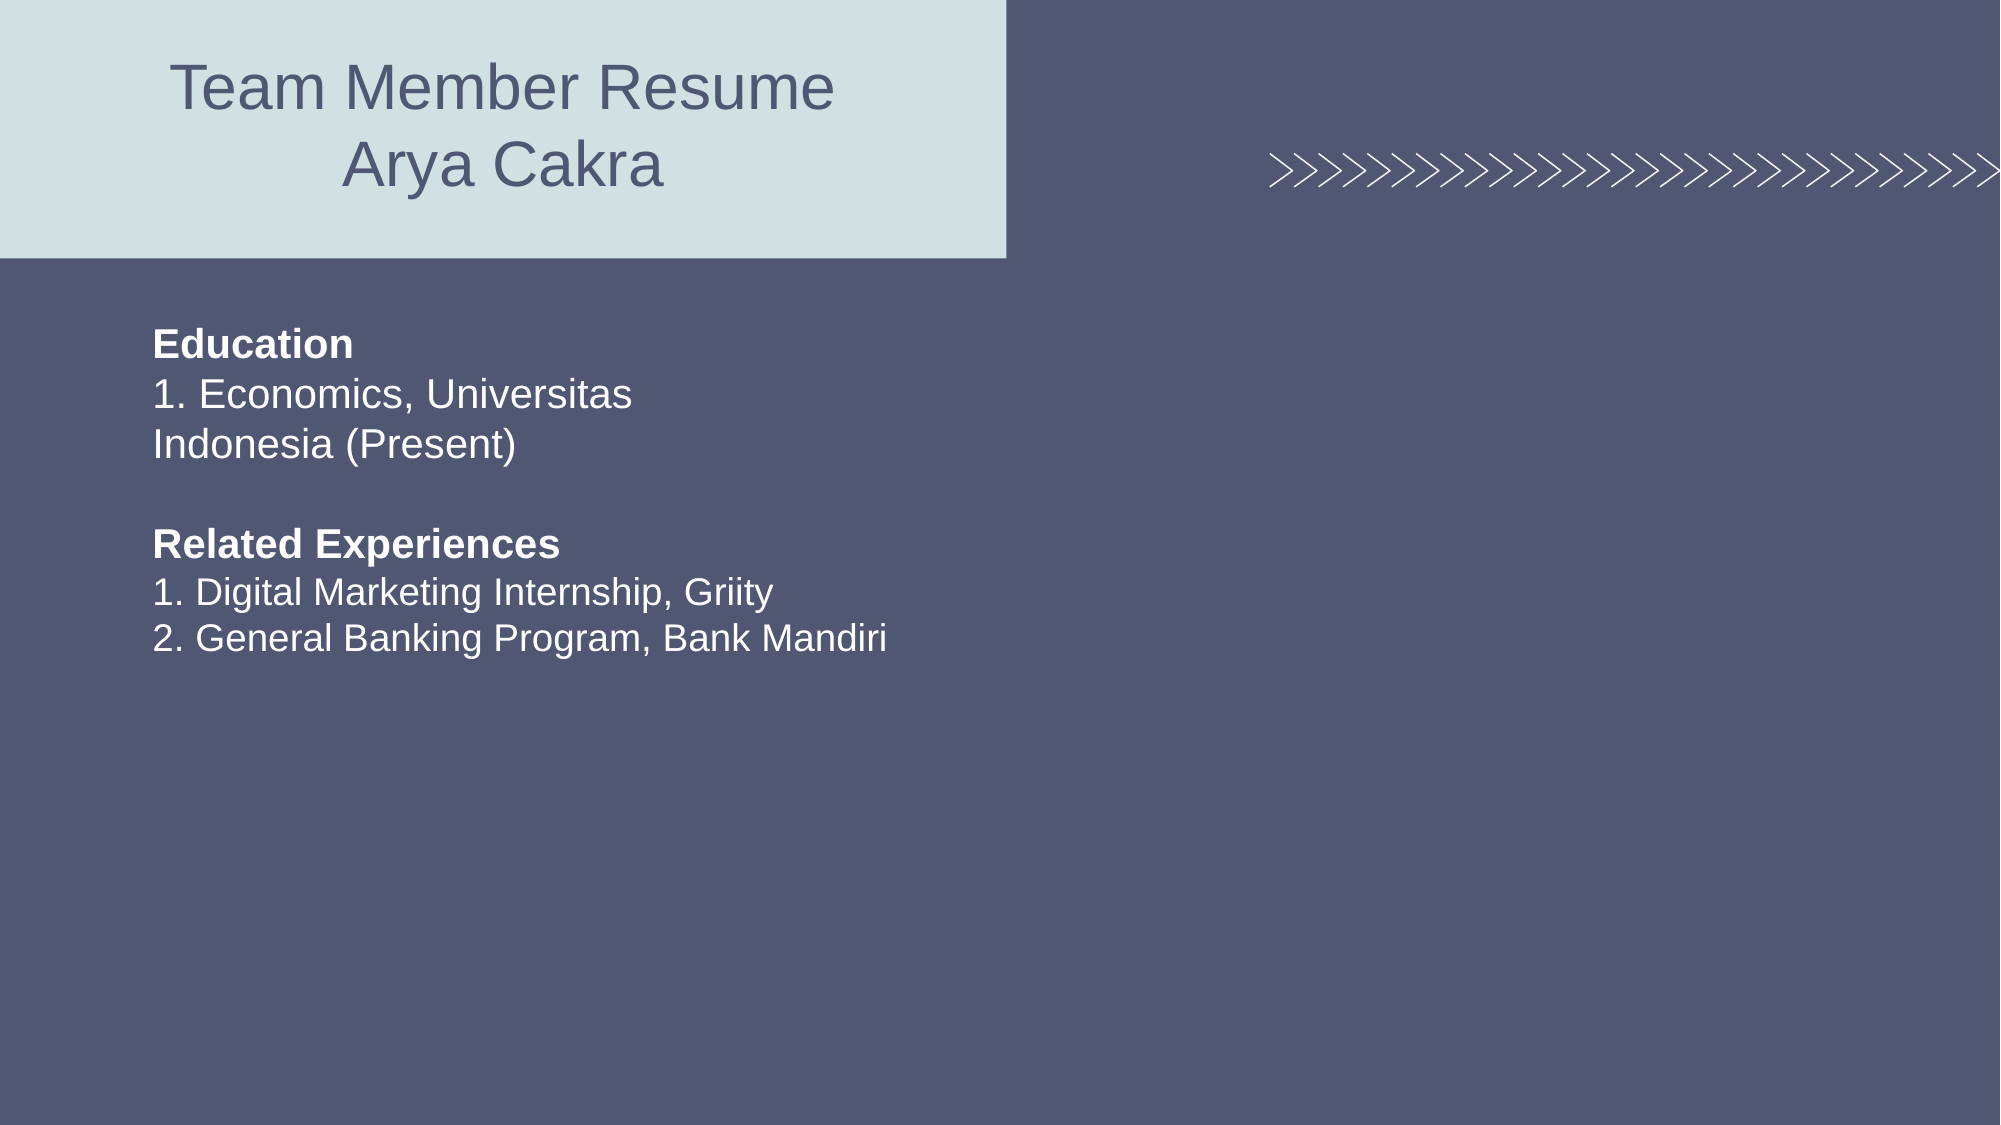

# Team Member Resume Arya Cakra
Education
1. Economics, Universitas Indonesia (Present)

Related Experiences
1. Digital Marketing Internship, Griity
2. General Banking Program, Bank Mandiri